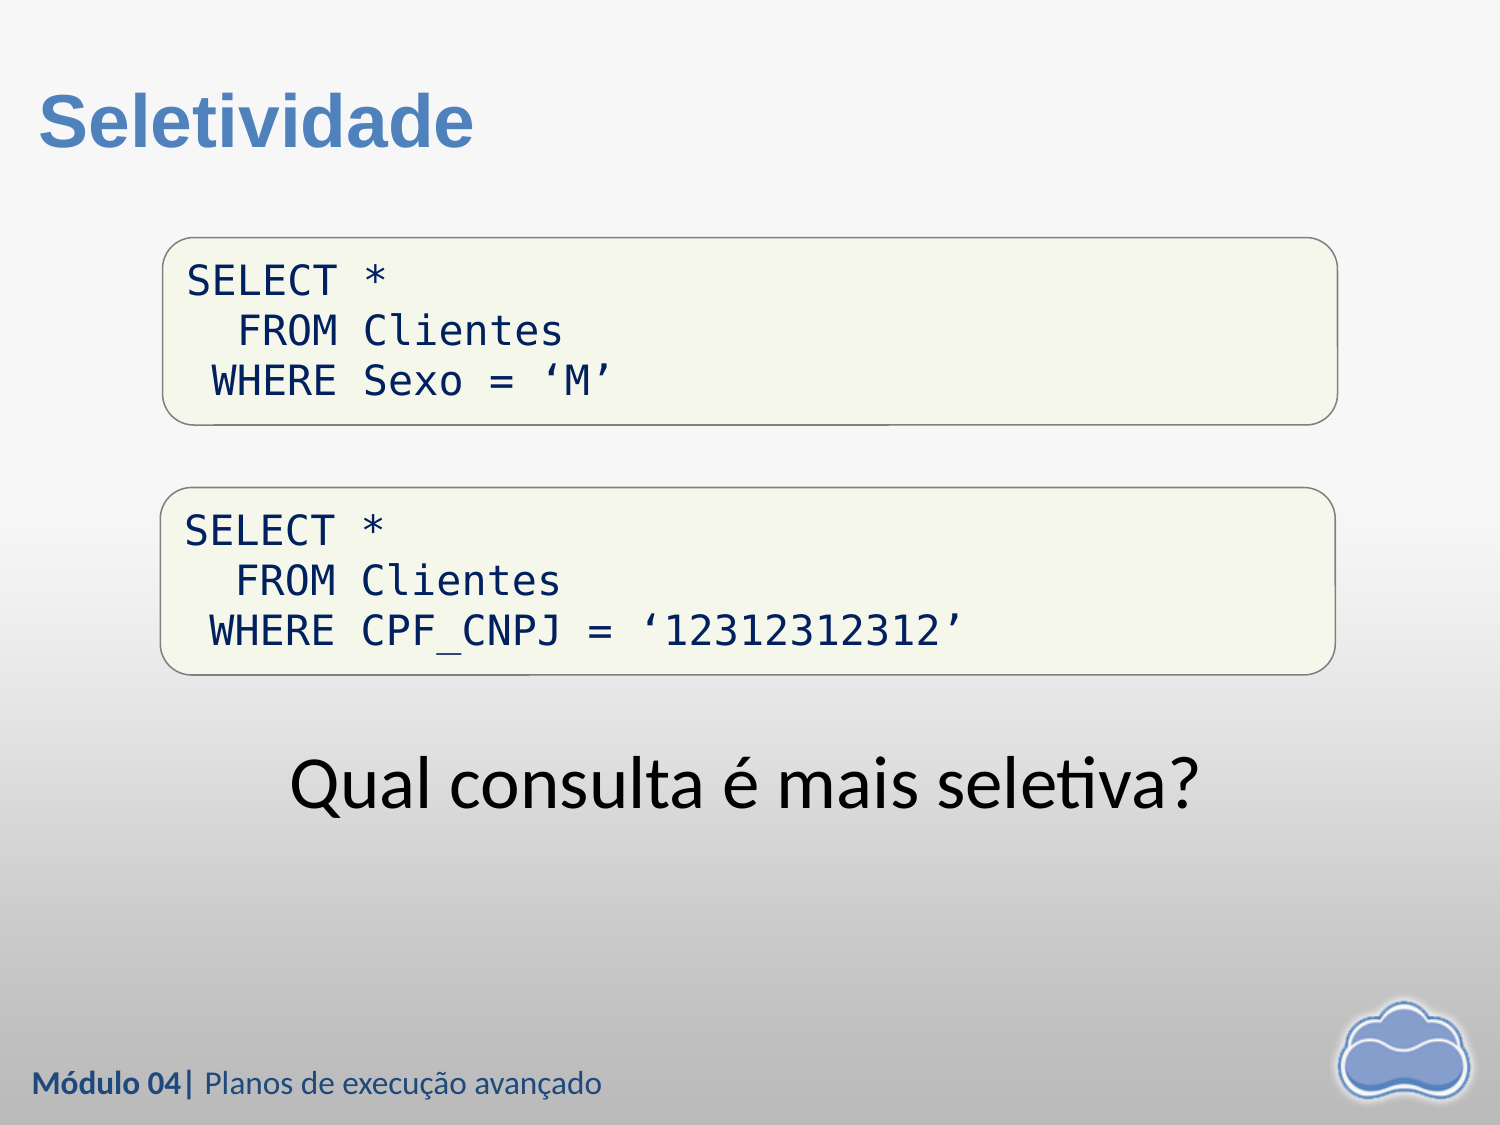

# Seletividade
SELECT *
  FROM Clientes
 WHERE Sexo = ‘M’
SELECT *
  FROM Clientes
 WHERE CPF_CNPJ = ‘12312312312’
Qual consulta é mais seletiva?